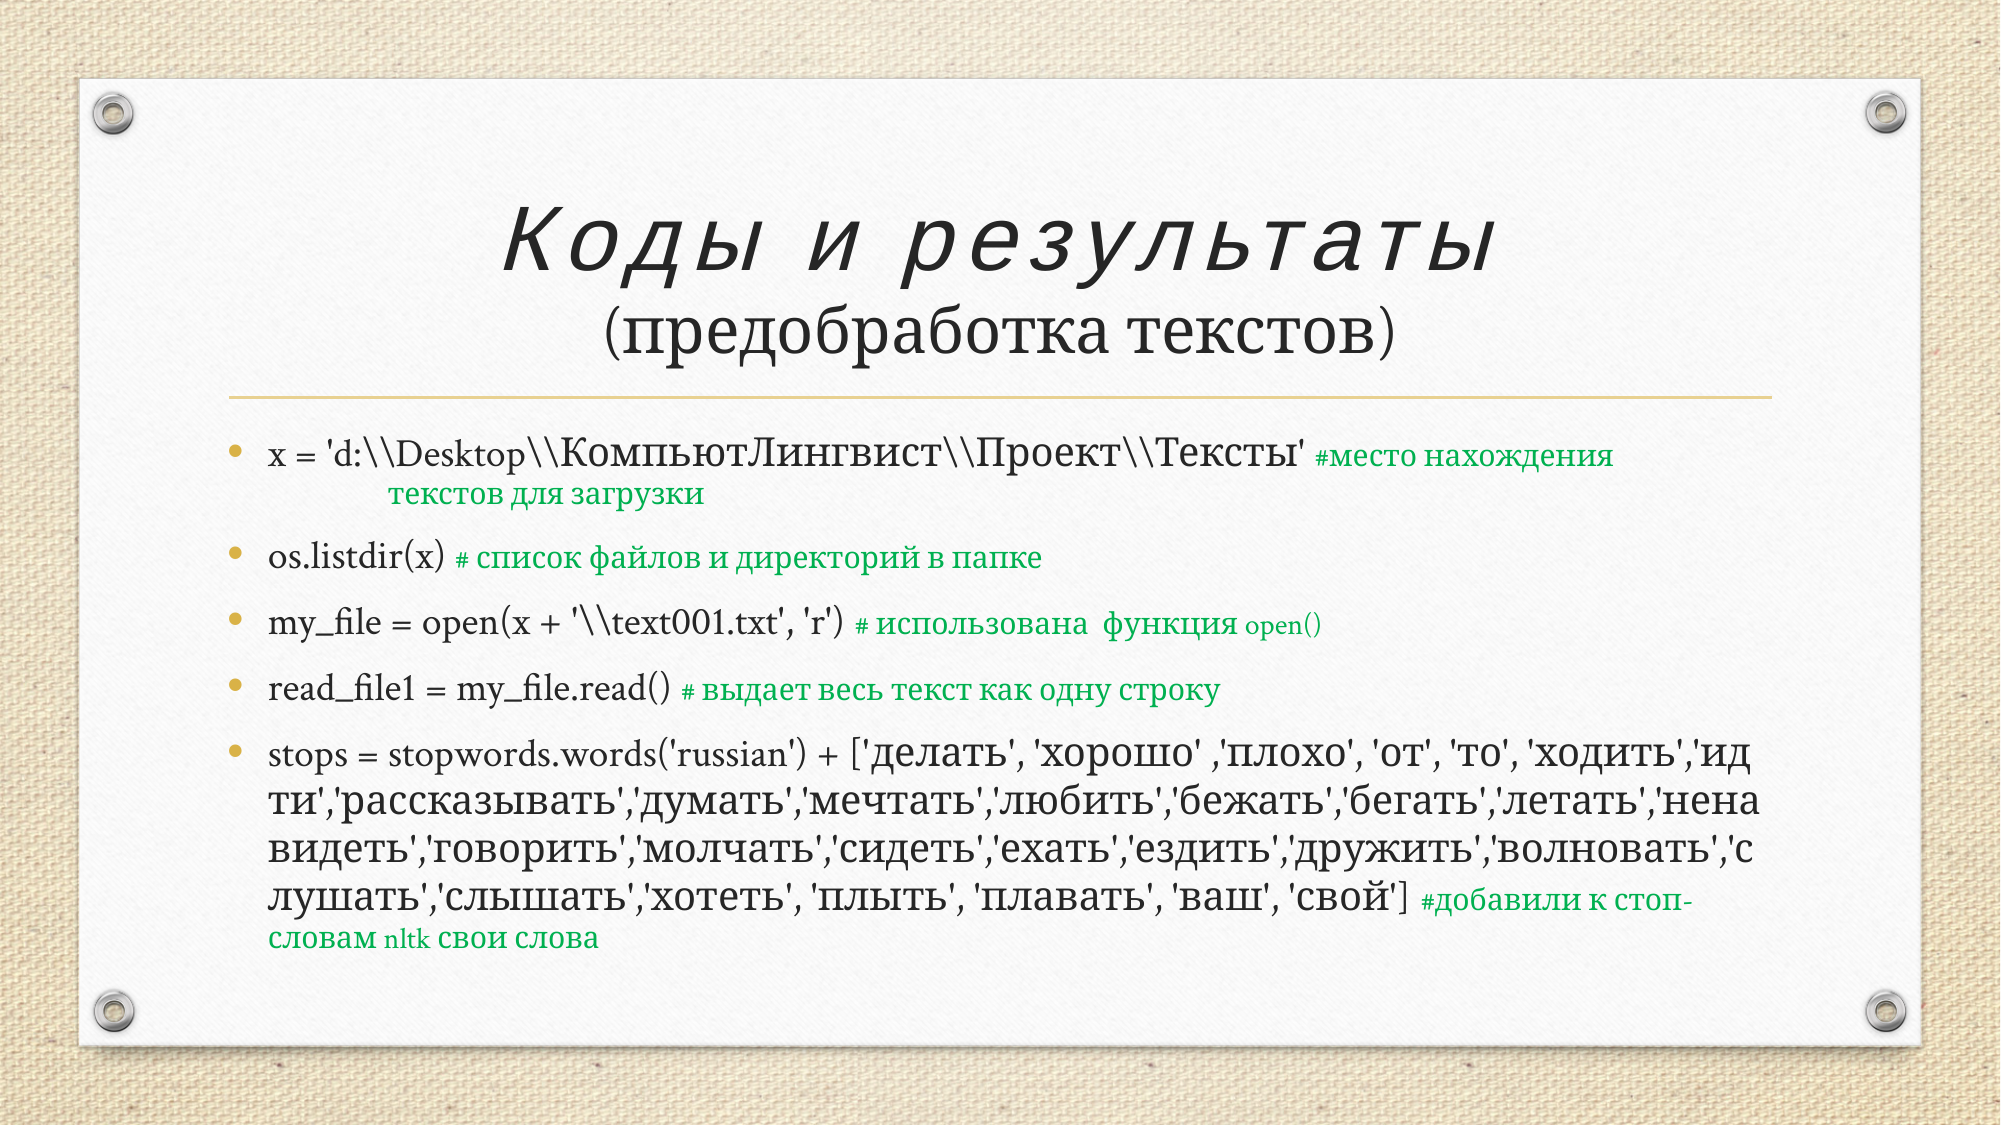

# Коды и результаты (предобработка текстов)
x = 'd:\\Desktop\\КомпьютЛингвист\\Проект\\Тексты' #место нахождения 
																текстов для загрузки
os.listdir(x) # список файлов и директорий в папке
my_file = open(x + '\\text001.txt', 'r') # использована  функция open()
read_file1 = my_file.read() # выдает весь текст как одну строку
stops = stopwords.words('russian') + ['делать', 'хорошо' ,'плохо', 'от', 'то', 'ходить','идти','рассказывать','думать','мечтать','любить','бежать','бегать','летать','ненавидеть','говорить','молчать','сидеть','ехать','ездить','дружить','волновать','слушать','слышать','хотеть', 'плыть', 'плавать', 'ваш', 'свой'] #добавили к стоп-словам nltk свои слова